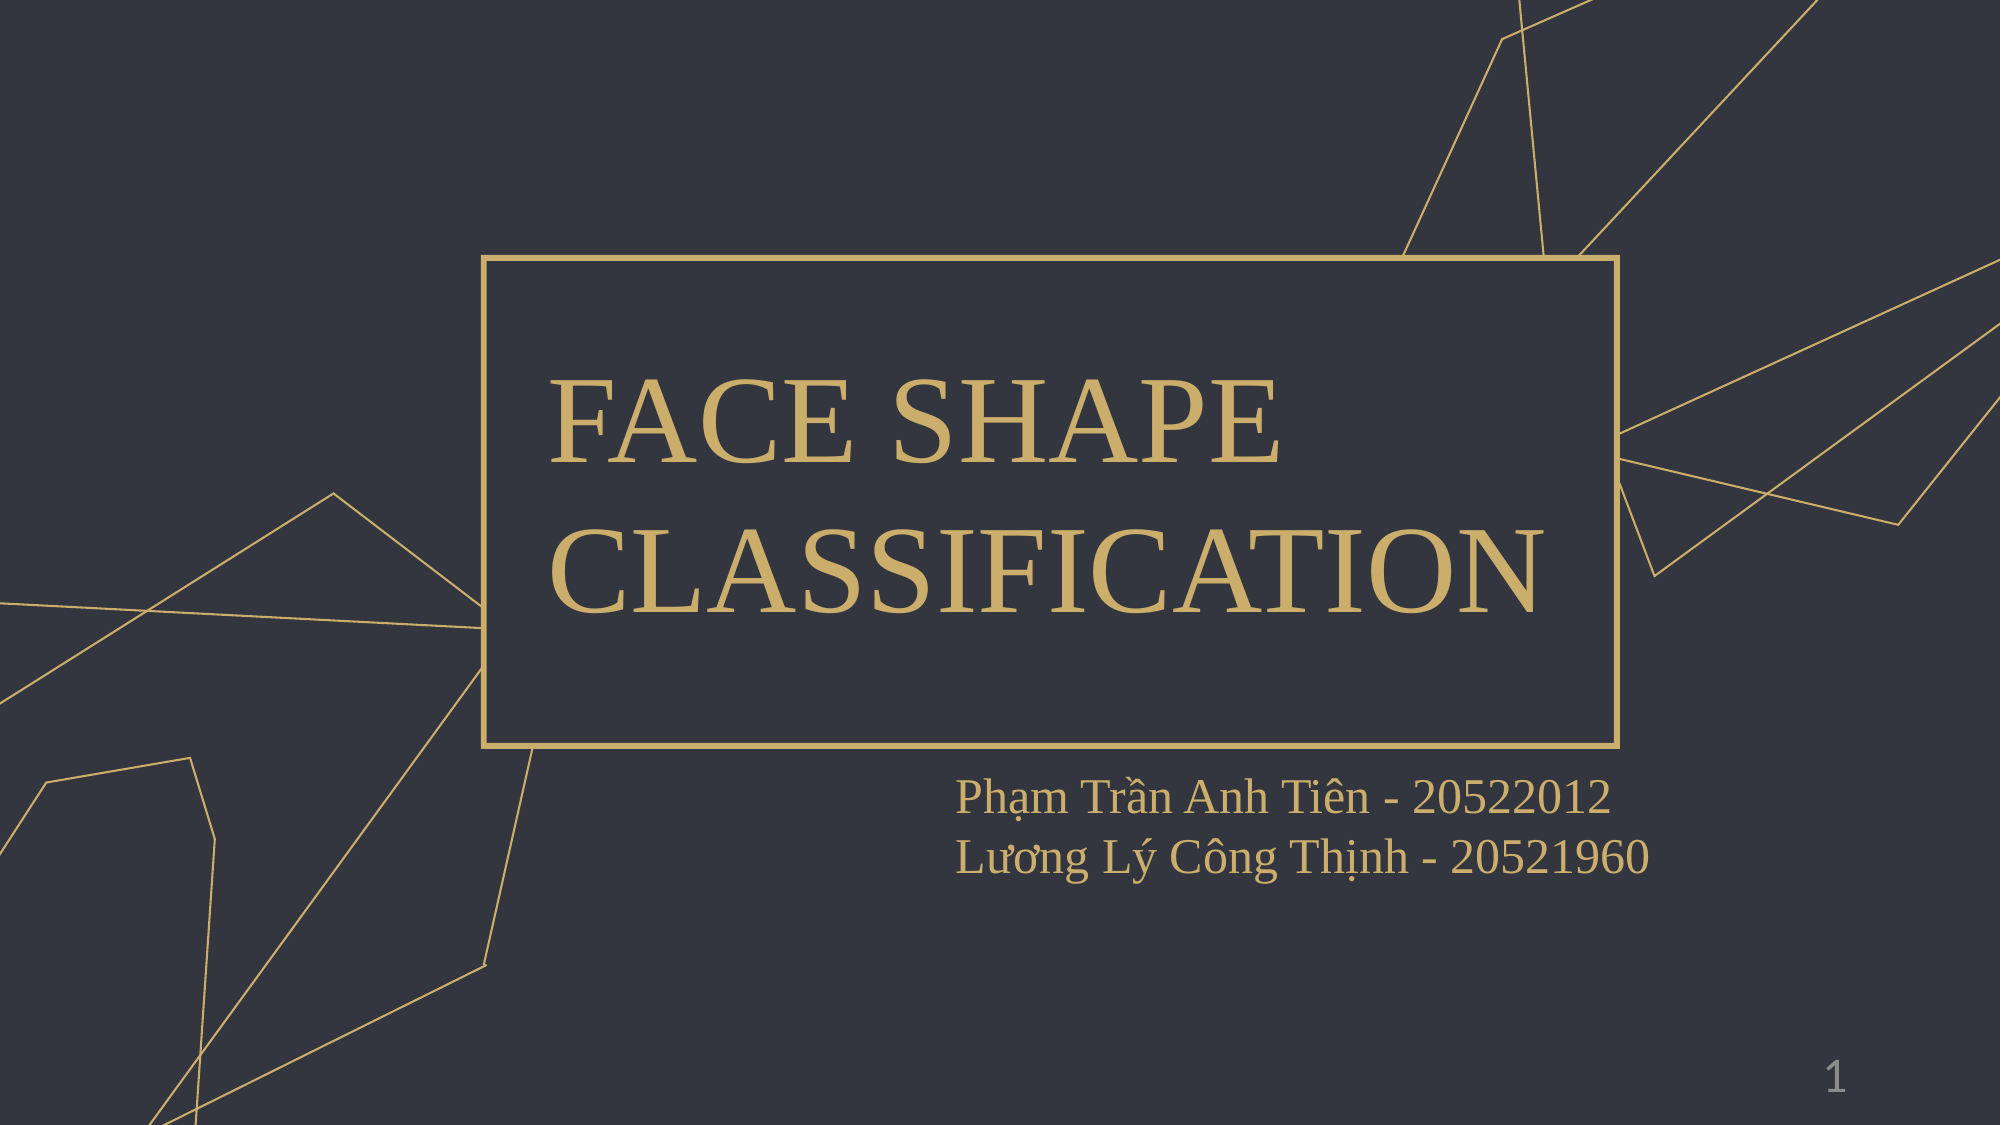

FACE SHAPE CLASSIFICATION
Phạm Trần Anh Tiên - 20522012
Lương Lý Công Thịnh - 20521960
1